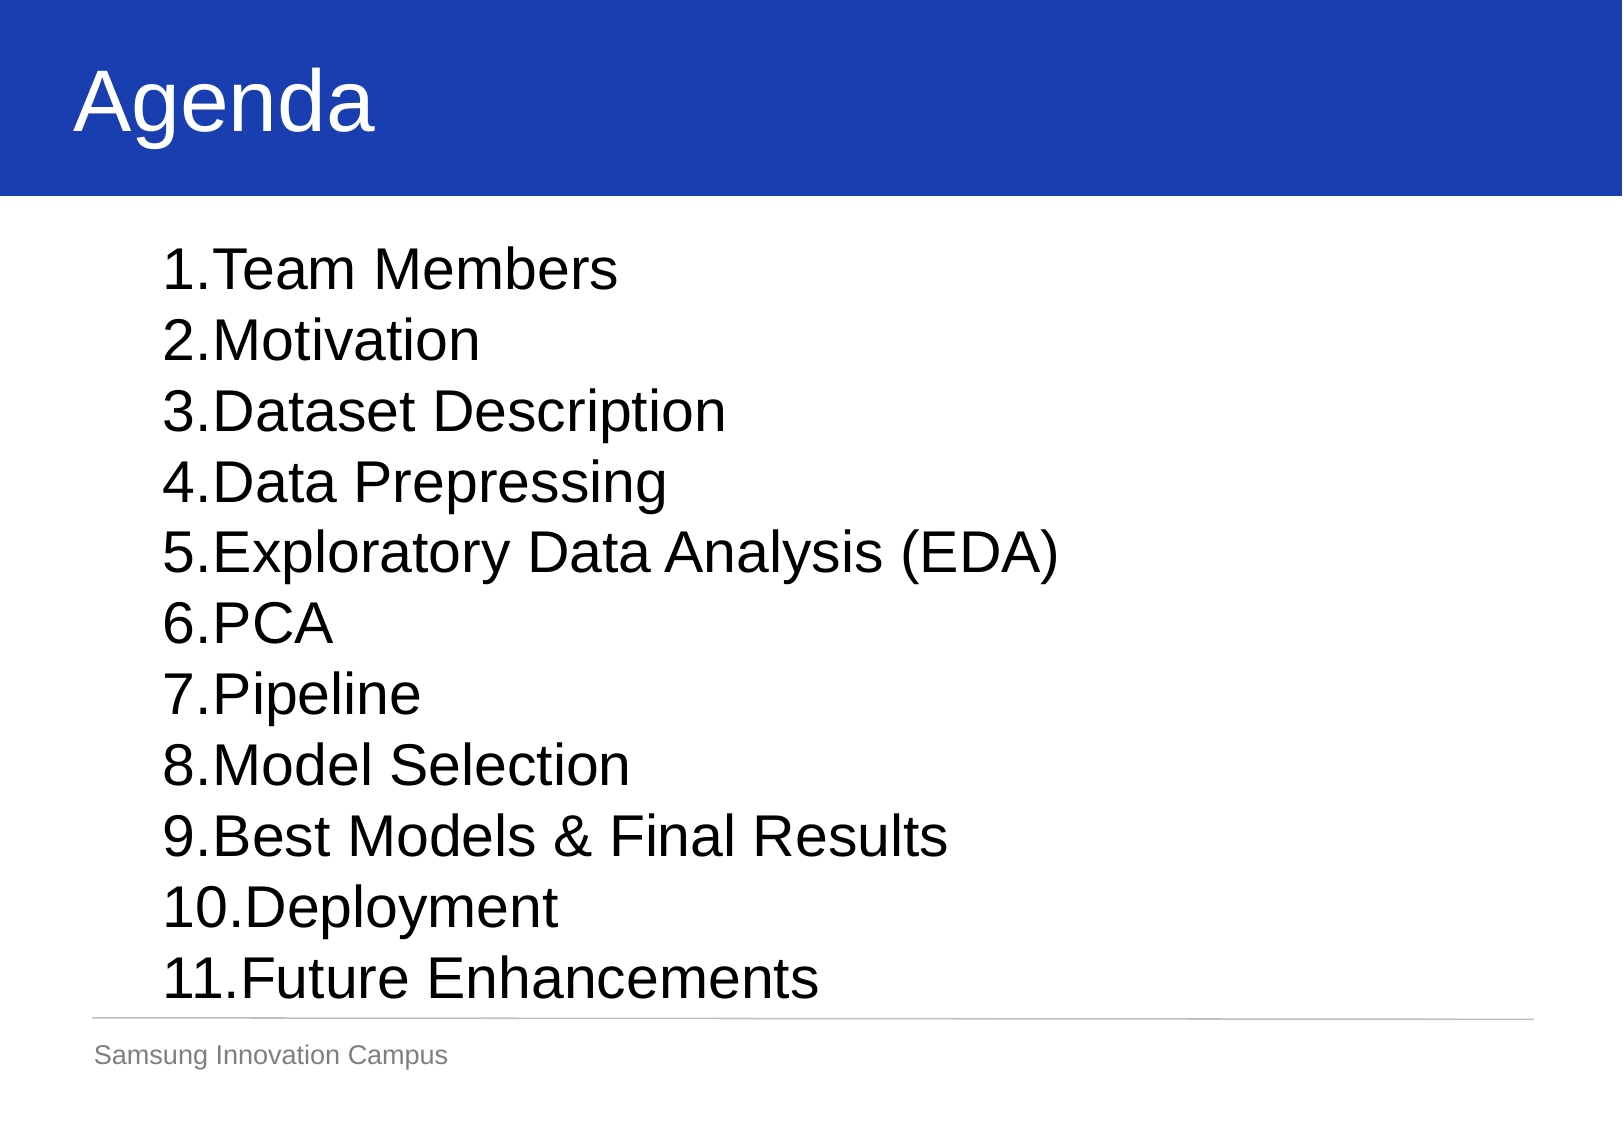

Agenda
Team Members
Motivation
Dataset Description
Data Prepressing
Exploratory Data Analysis (EDA)
PCA
Pipeline
Model Selection
Best Models & Final Results
Deployment
Future Enhancements

Samsung Innovation Campus